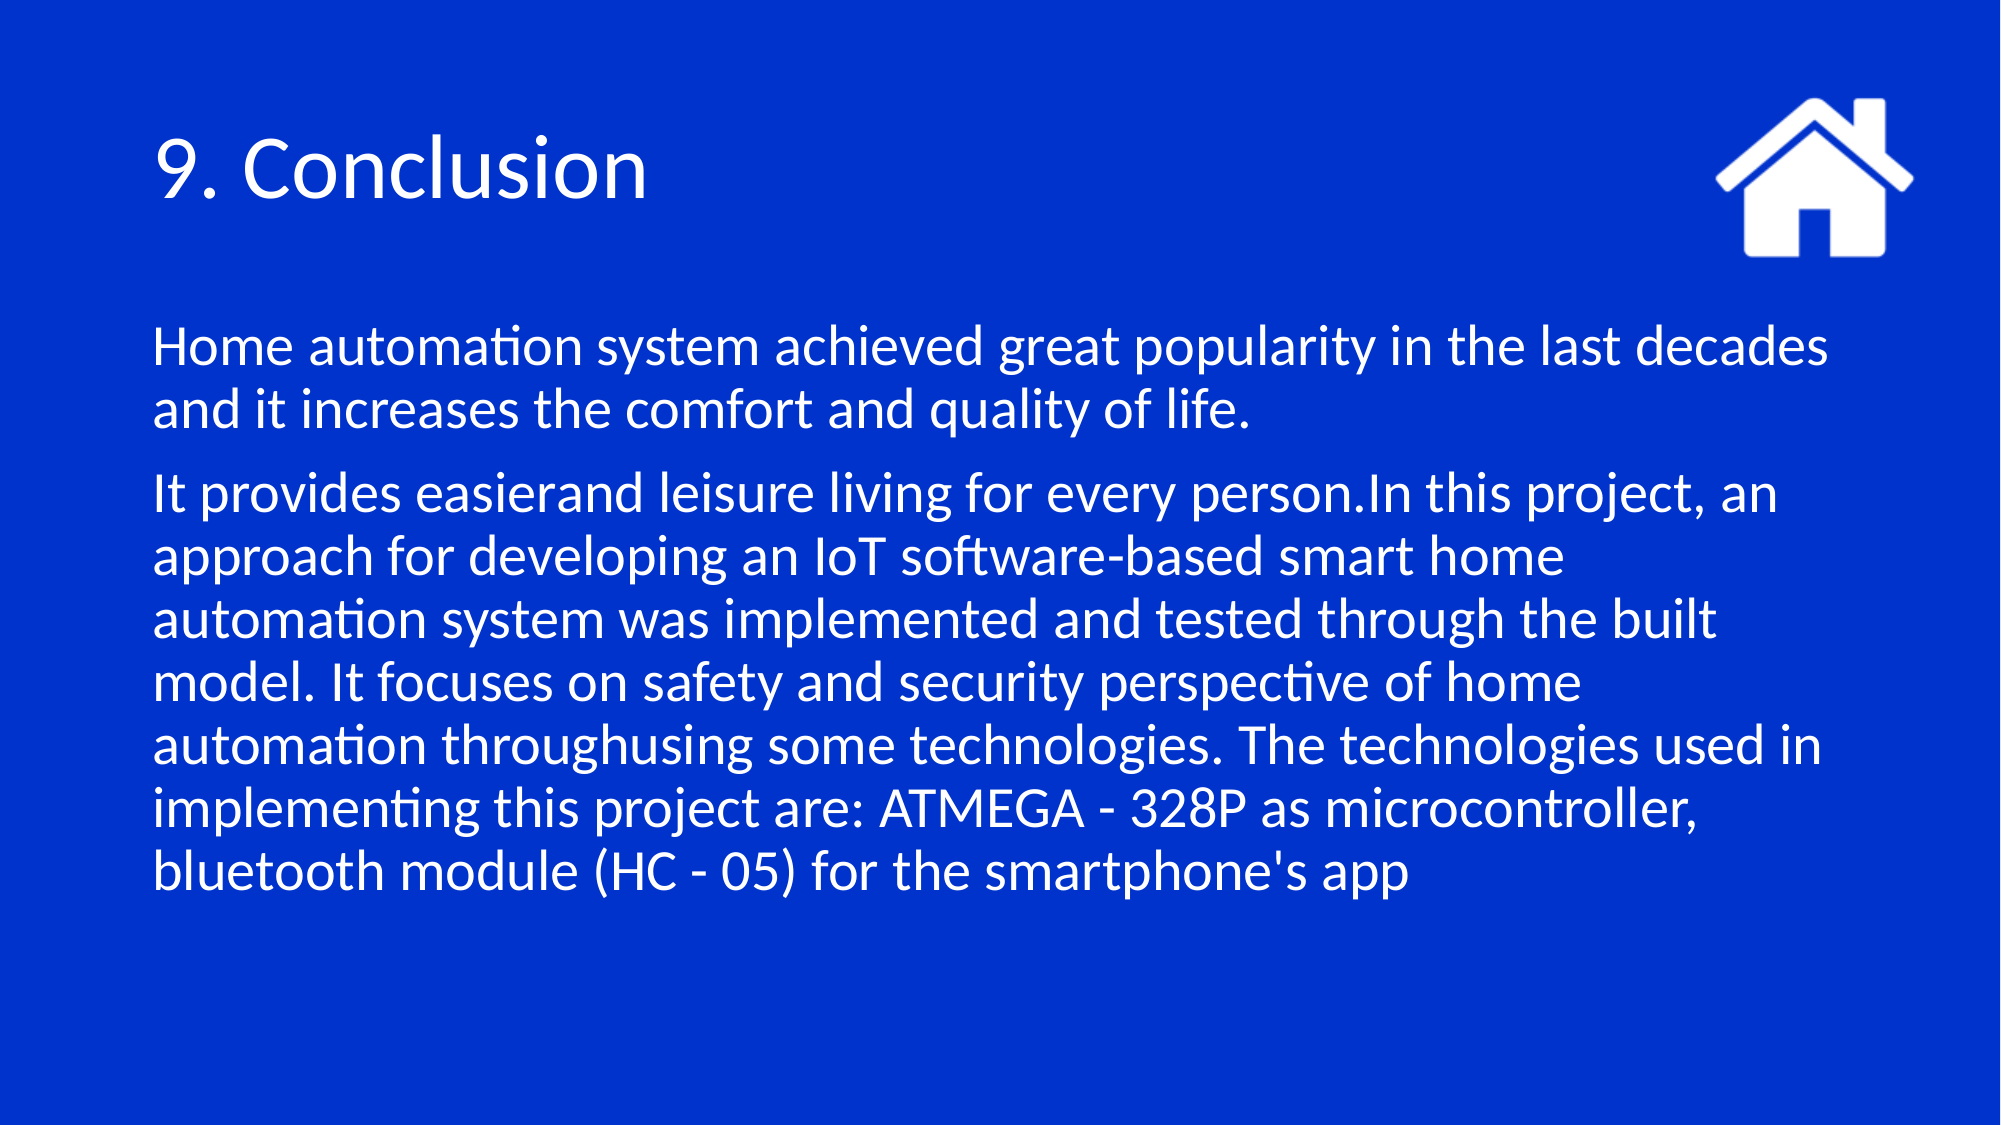

# 9. Conclusion
Home automation system achieved great popularity in the last decades and it increases the comfort and quality of life.
It provides easierand leisure living for every person.In this project, an approach for developing an IoT software-based smart home automation system was implemented and tested through the built model. It focuses on safety and security perspective of home automation throughusing some technologies. The technologies used in implementing this project are: ATMEGA - 328P as microcontroller, bluetooth module (HC - 05) for the smartphone's app